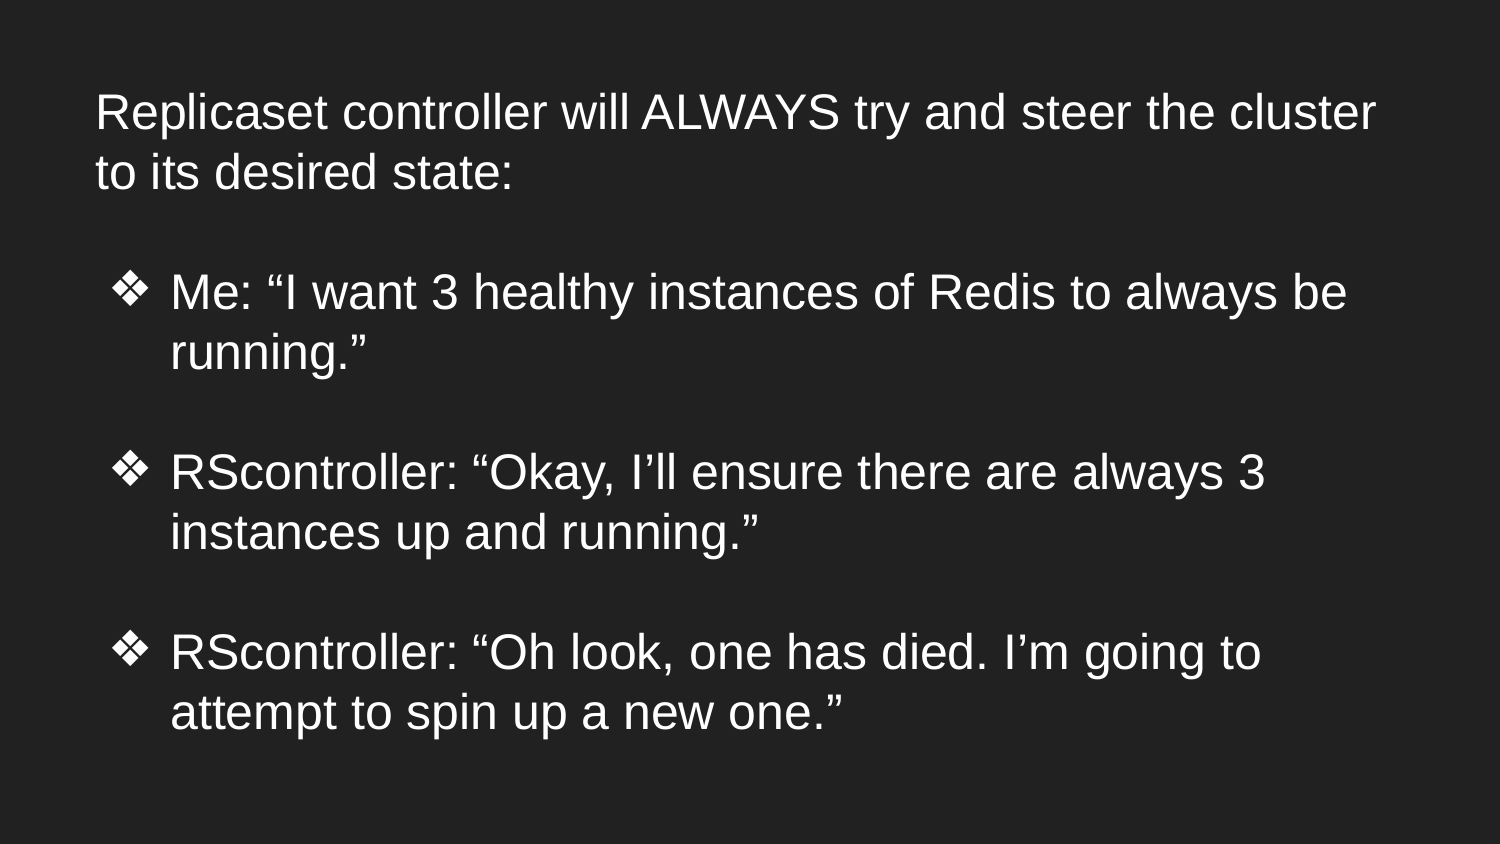

# Replicaset controller will ALWAYS try and steer the cluster to its desired state:

Me: “I want 3 healthy instances of Redis to always be running.”

RScontroller: “Okay, I’ll ensure there are always 3 instances up and running.”

RScontroller: “Oh look, one has died. I’m going to attempt to spin up a new one.”